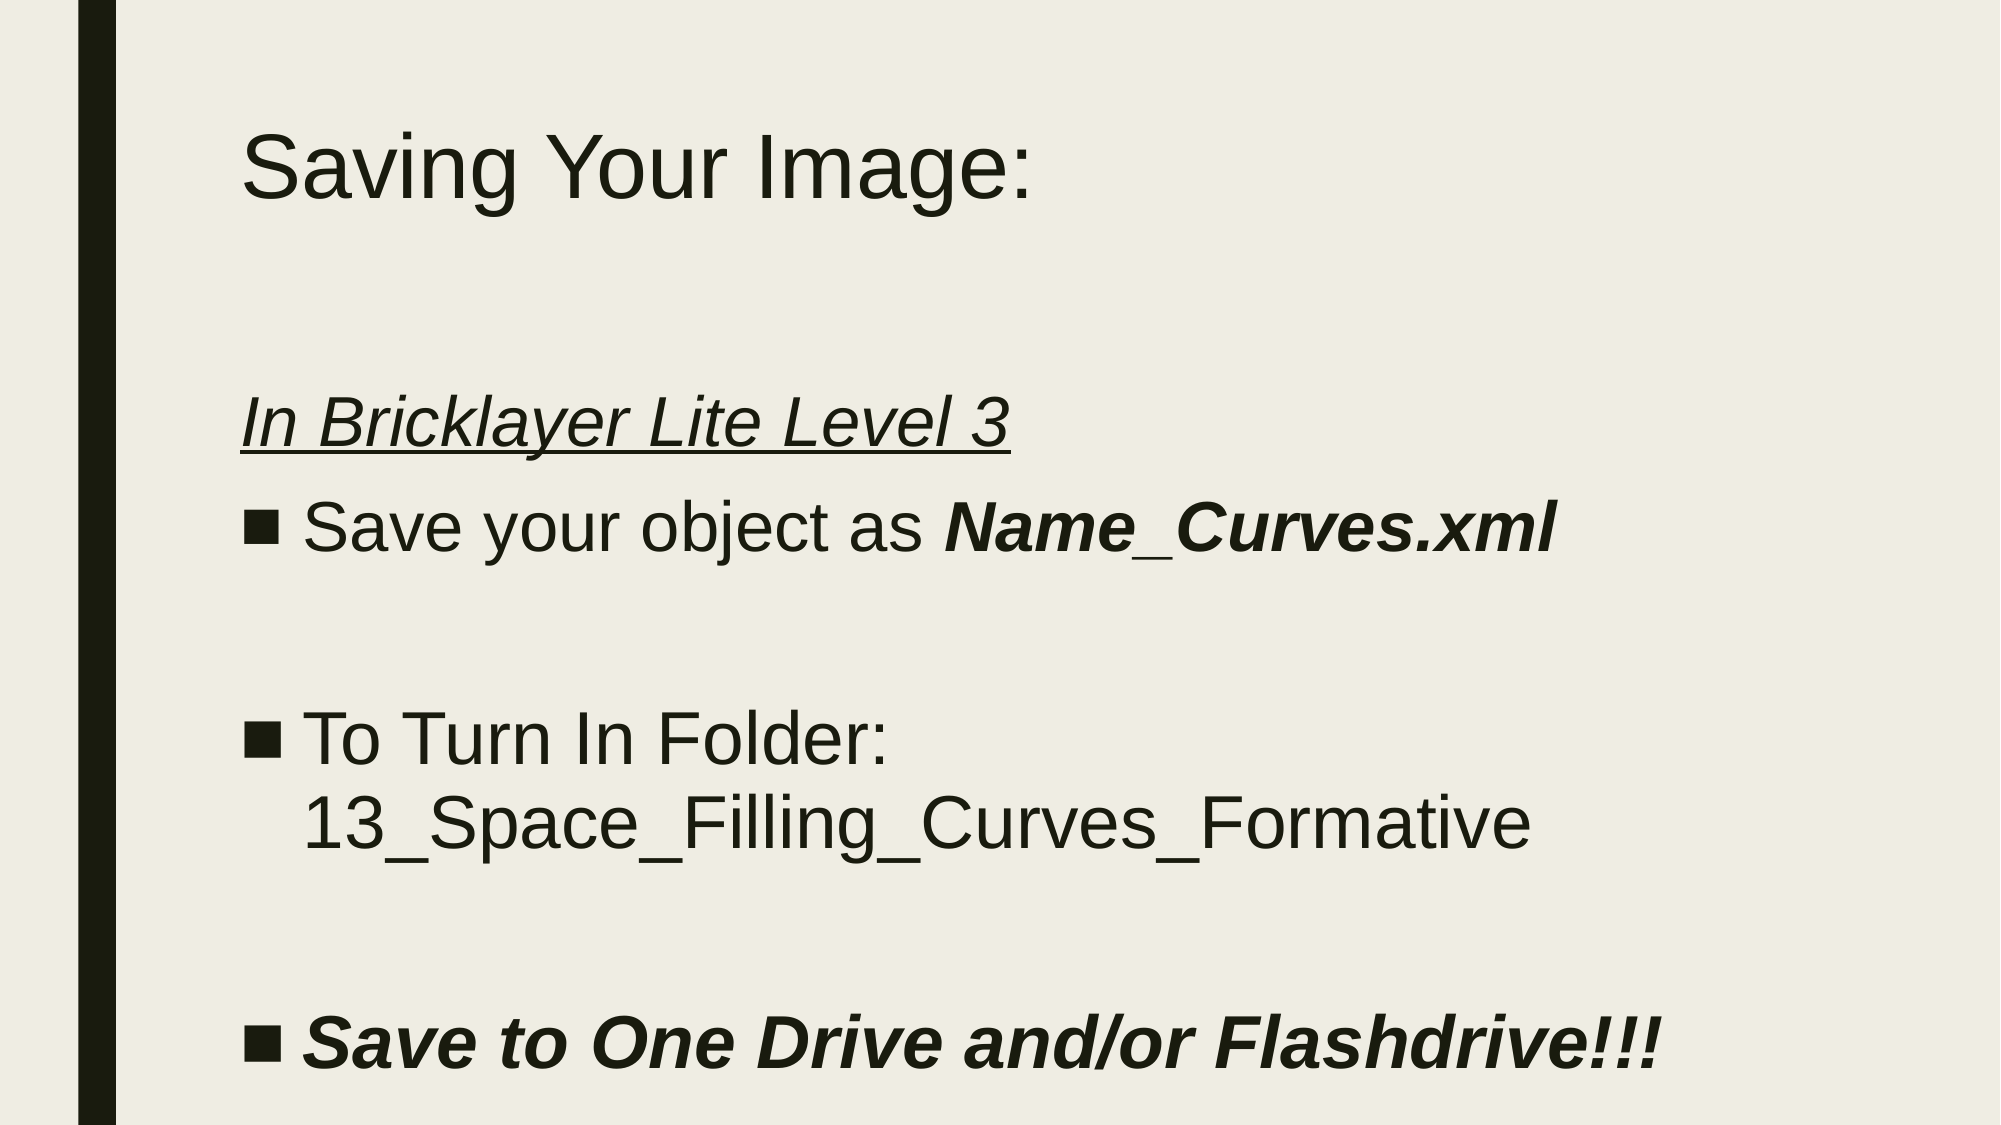

# Saving Your Image:
In Bricklayer Lite Level 3
Save your object as Name_Curves.xml

To Turn In Folder:
13_Space_Filling_Curves_Formative

Save to One Drive and/or Flashdrive!!!